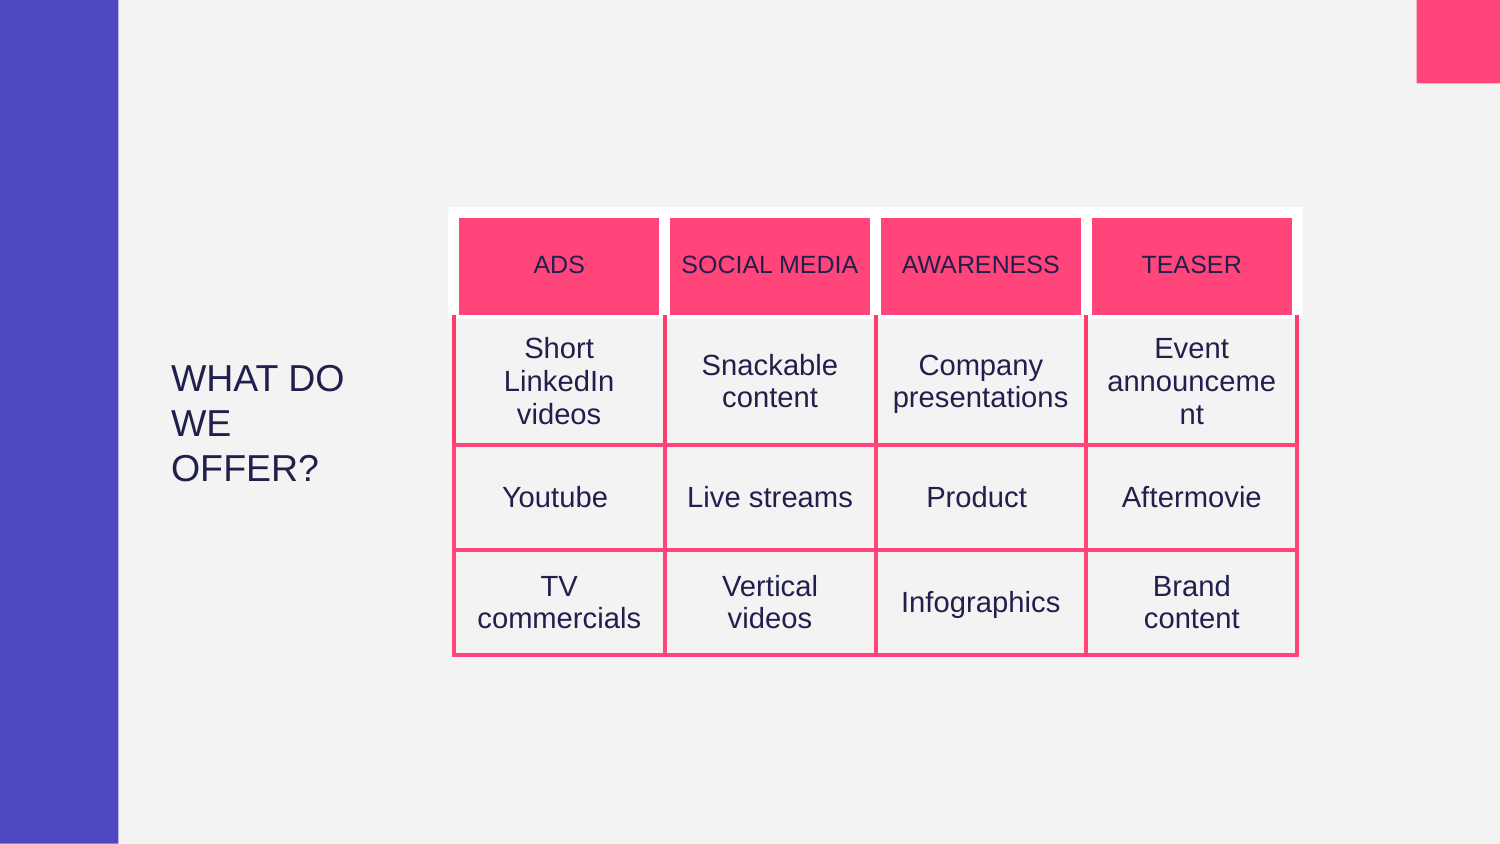

| ADS | SOCIAL MEDIA | AWARENESS | TEASER |
| --- | --- | --- | --- |
| Short LinkedIn videos | Snackable content | Company presentations | Event announcement |
| Youtube | Live streams | Product | Aftermovie |
| TV commercials | Vertical videos | Infographics | Brand content |
# WHAT DO WE OFFER?